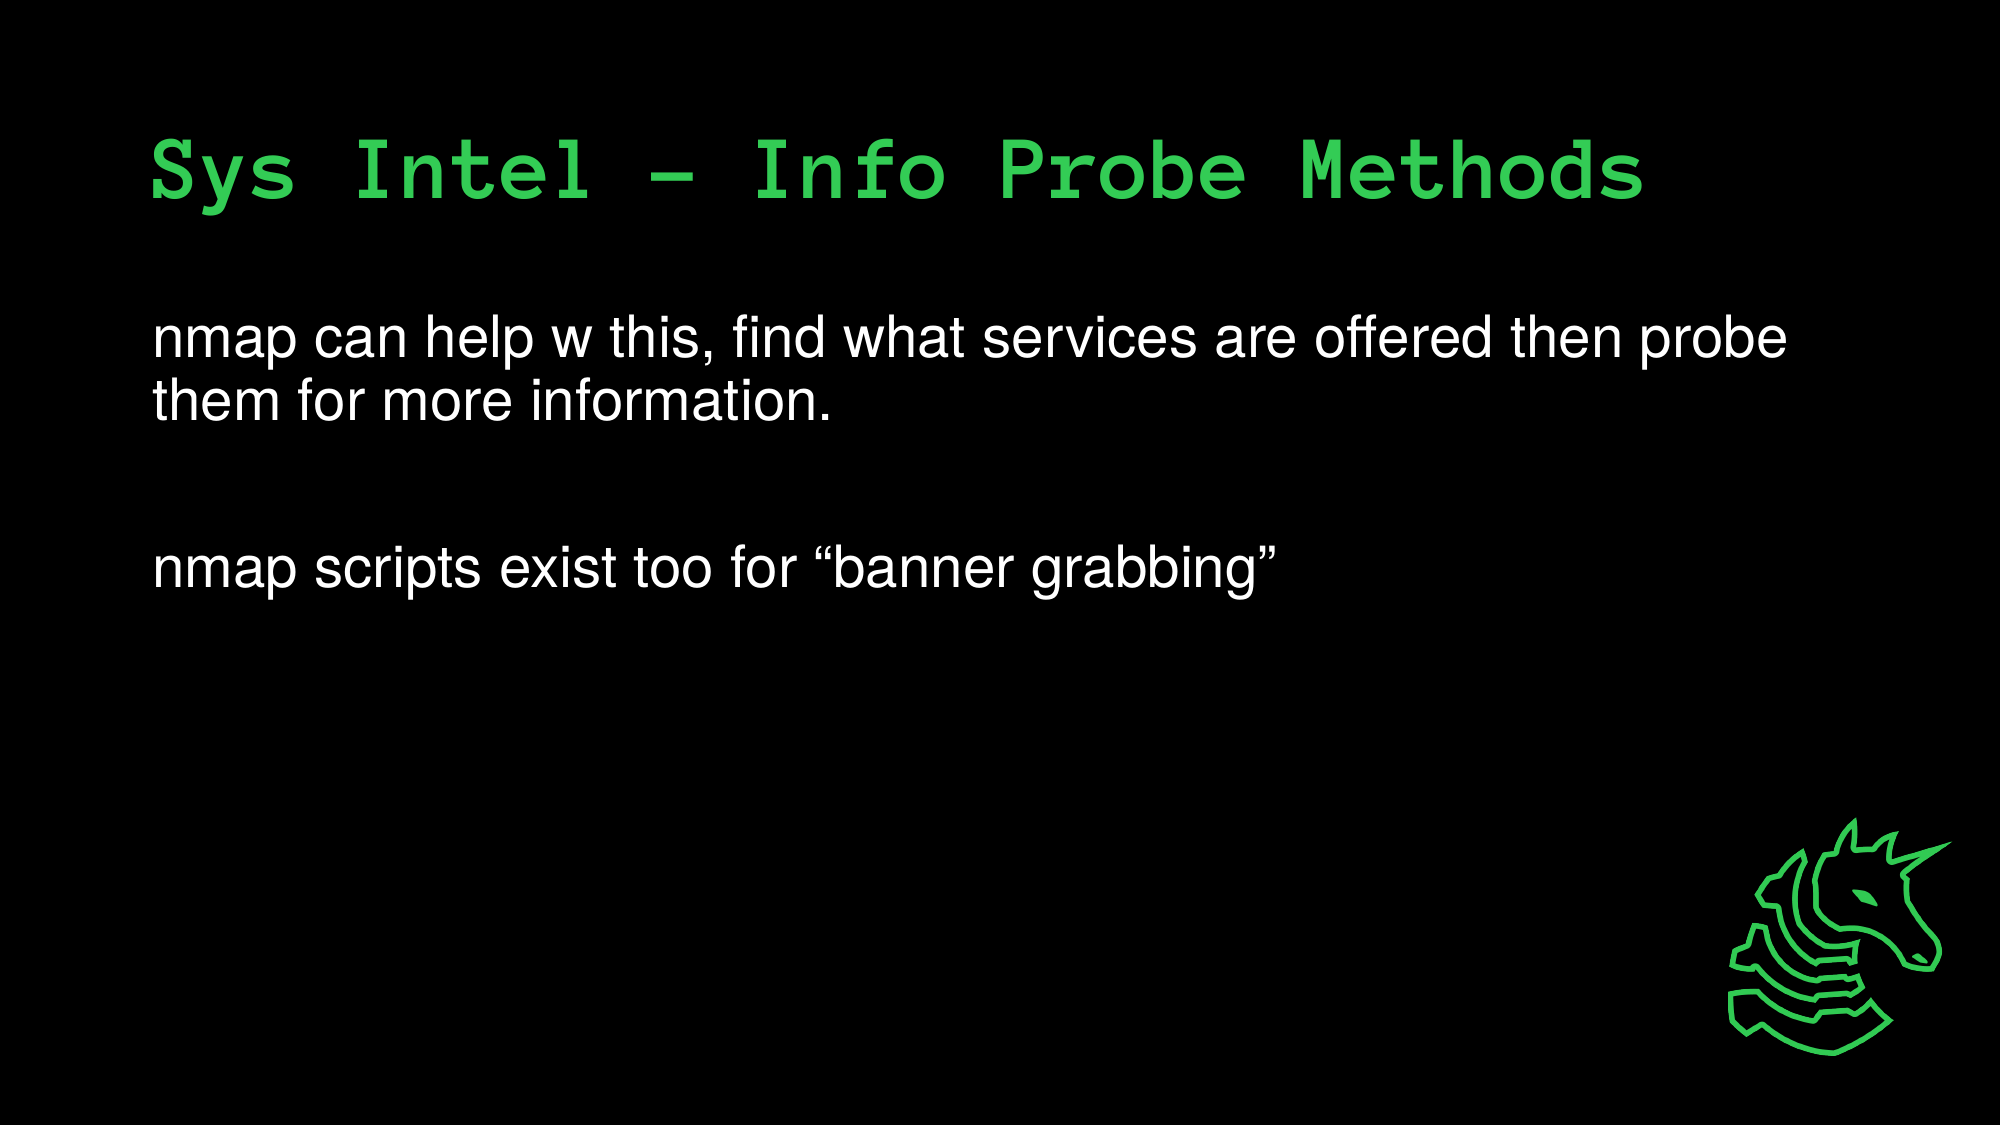

# Sys Intel - Info Probe Methods
nmap can help w this, find what services are offered then probe them for more information.

nmap scripts exist too for “banner grabbing”

It really depends on what services the system is offering